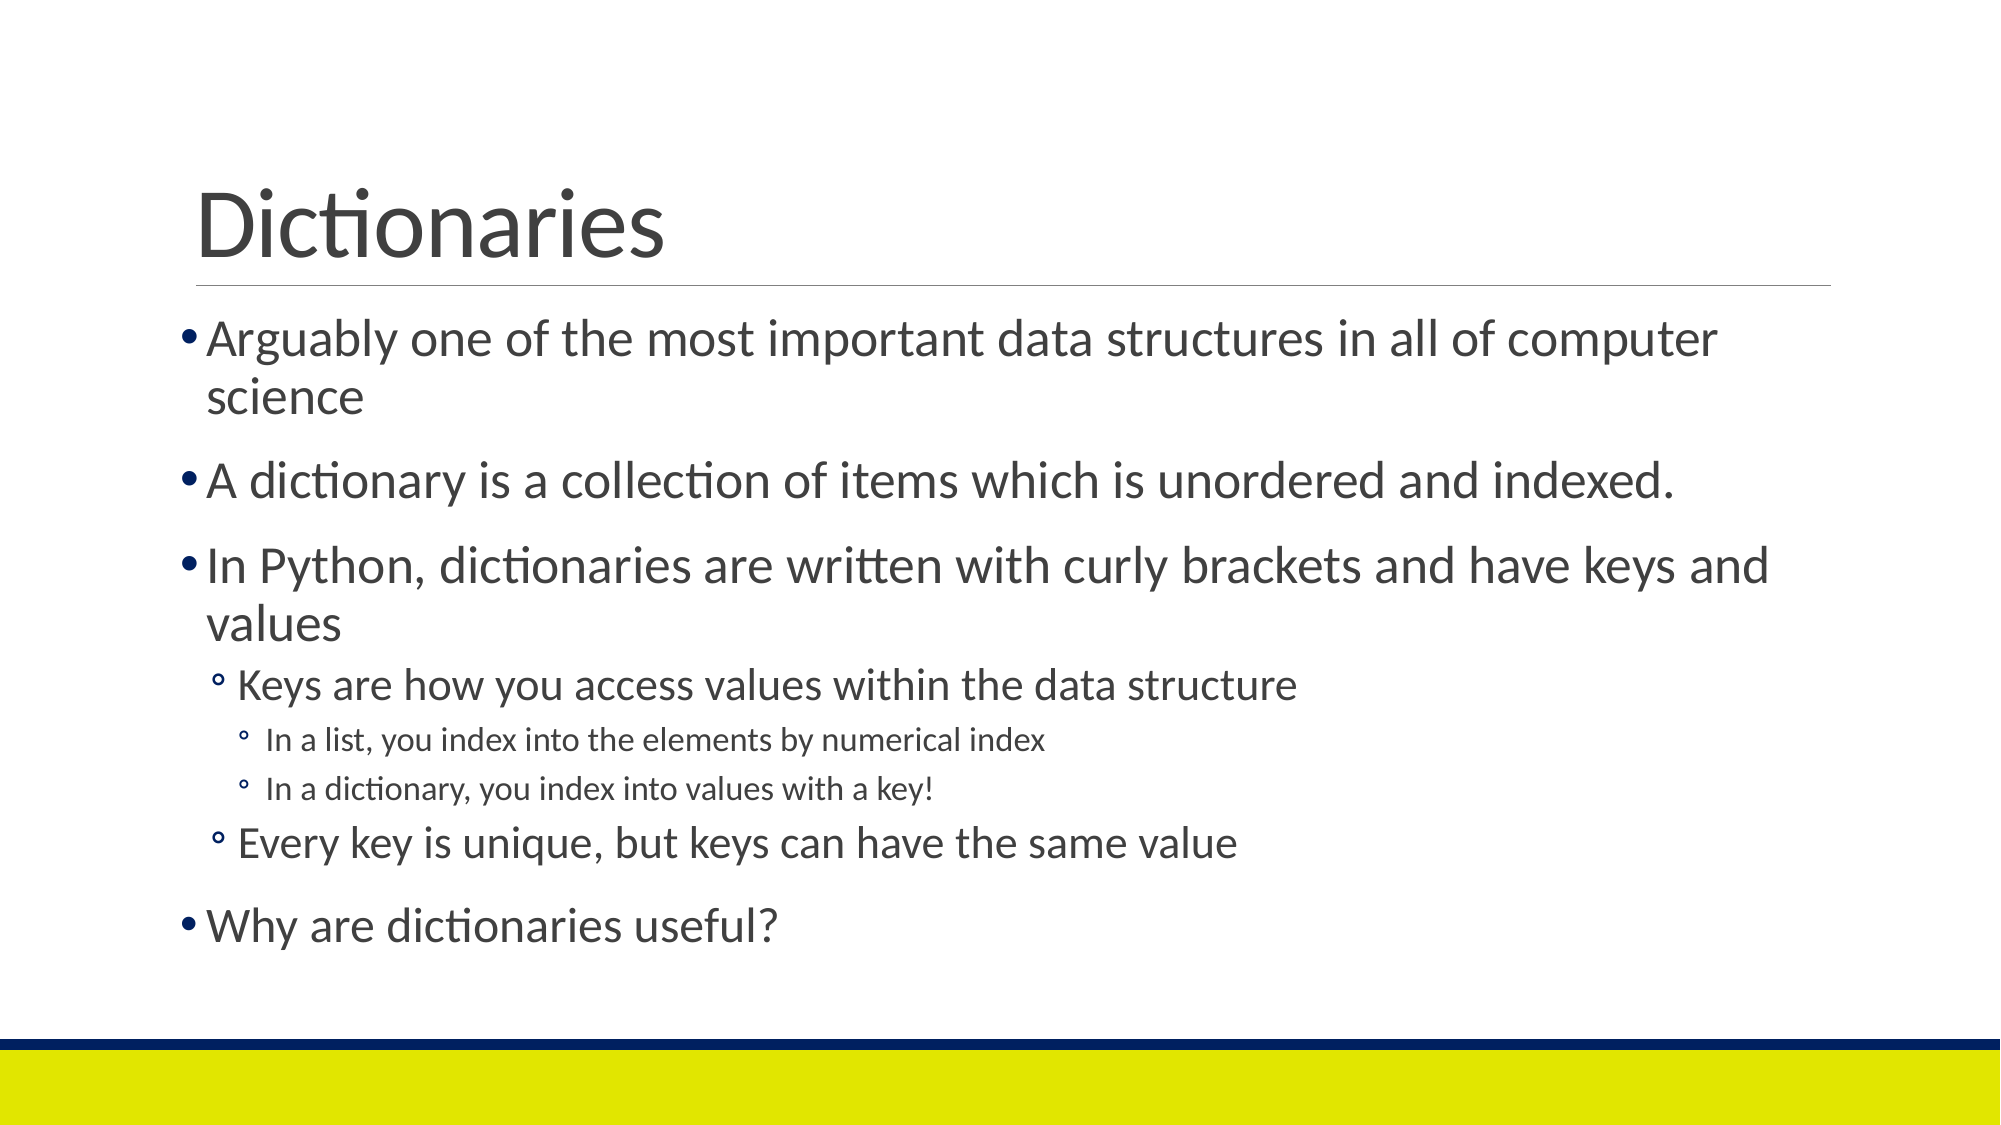

# Dictionaries
Arguably one of the most important data structures in all of computer science
A dictionary is a collection of items which is unordered and indexed.
In Python, dictionaries are written with curly brackets and have keys and values
Keys are how you access values within the data structure
In a list, you index into the elements by numerical index
In a dictionary, you index into values with a key!
Every key is unique, but keys can have the same value
Why are dictionaries useful?